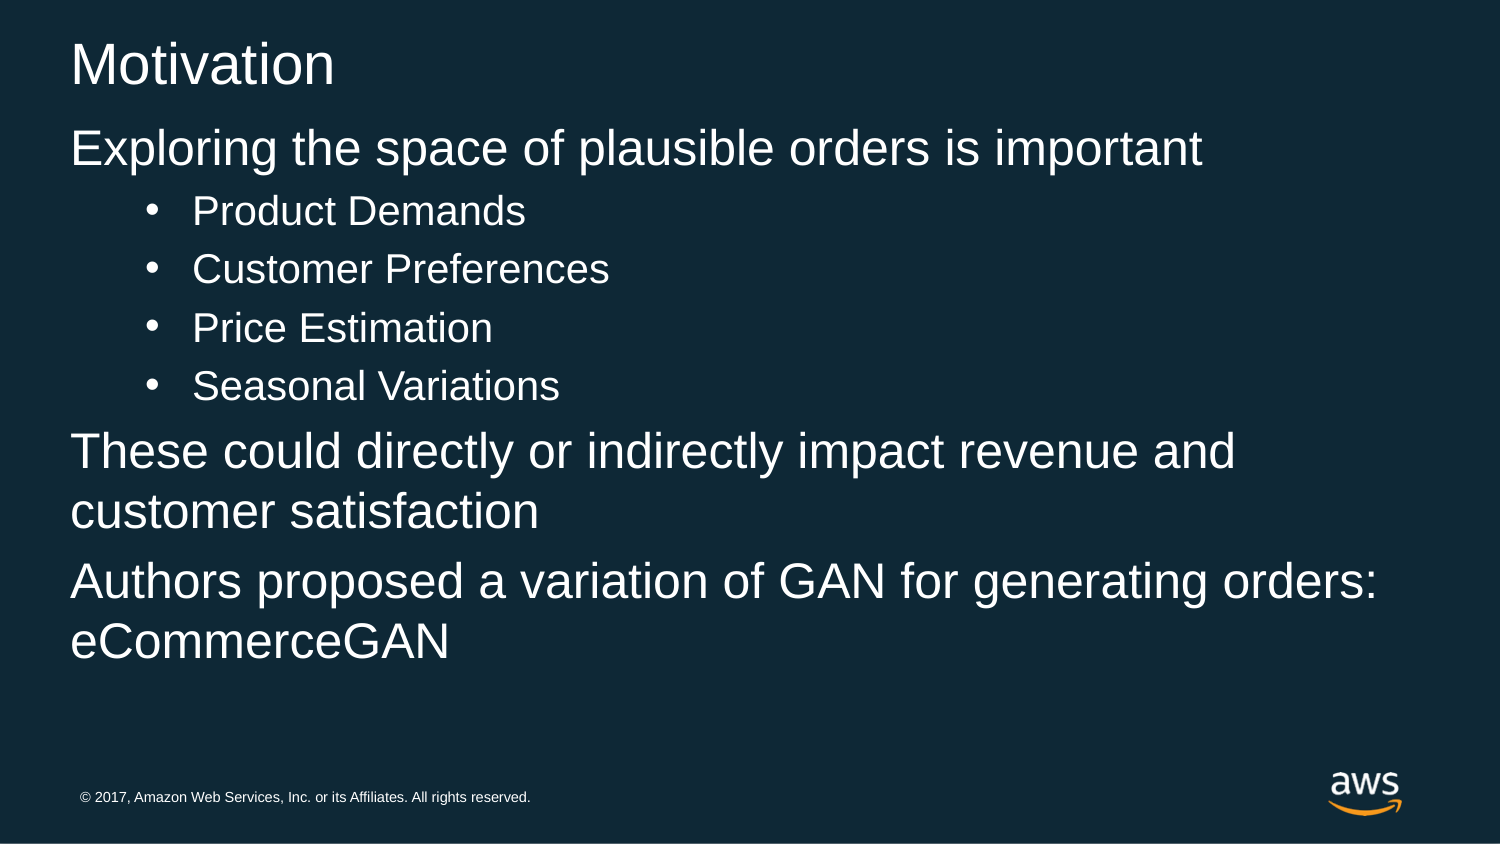

# Motivation
Exploring the space of plausible orders is important
Product Demands
Customer Preferences
Price Estimation
Seasonal Variations
These could directly or indirectly impact revenue and customer satisfaction
Authors proposed a variation of GAN for generating orders: eCommerceGAN